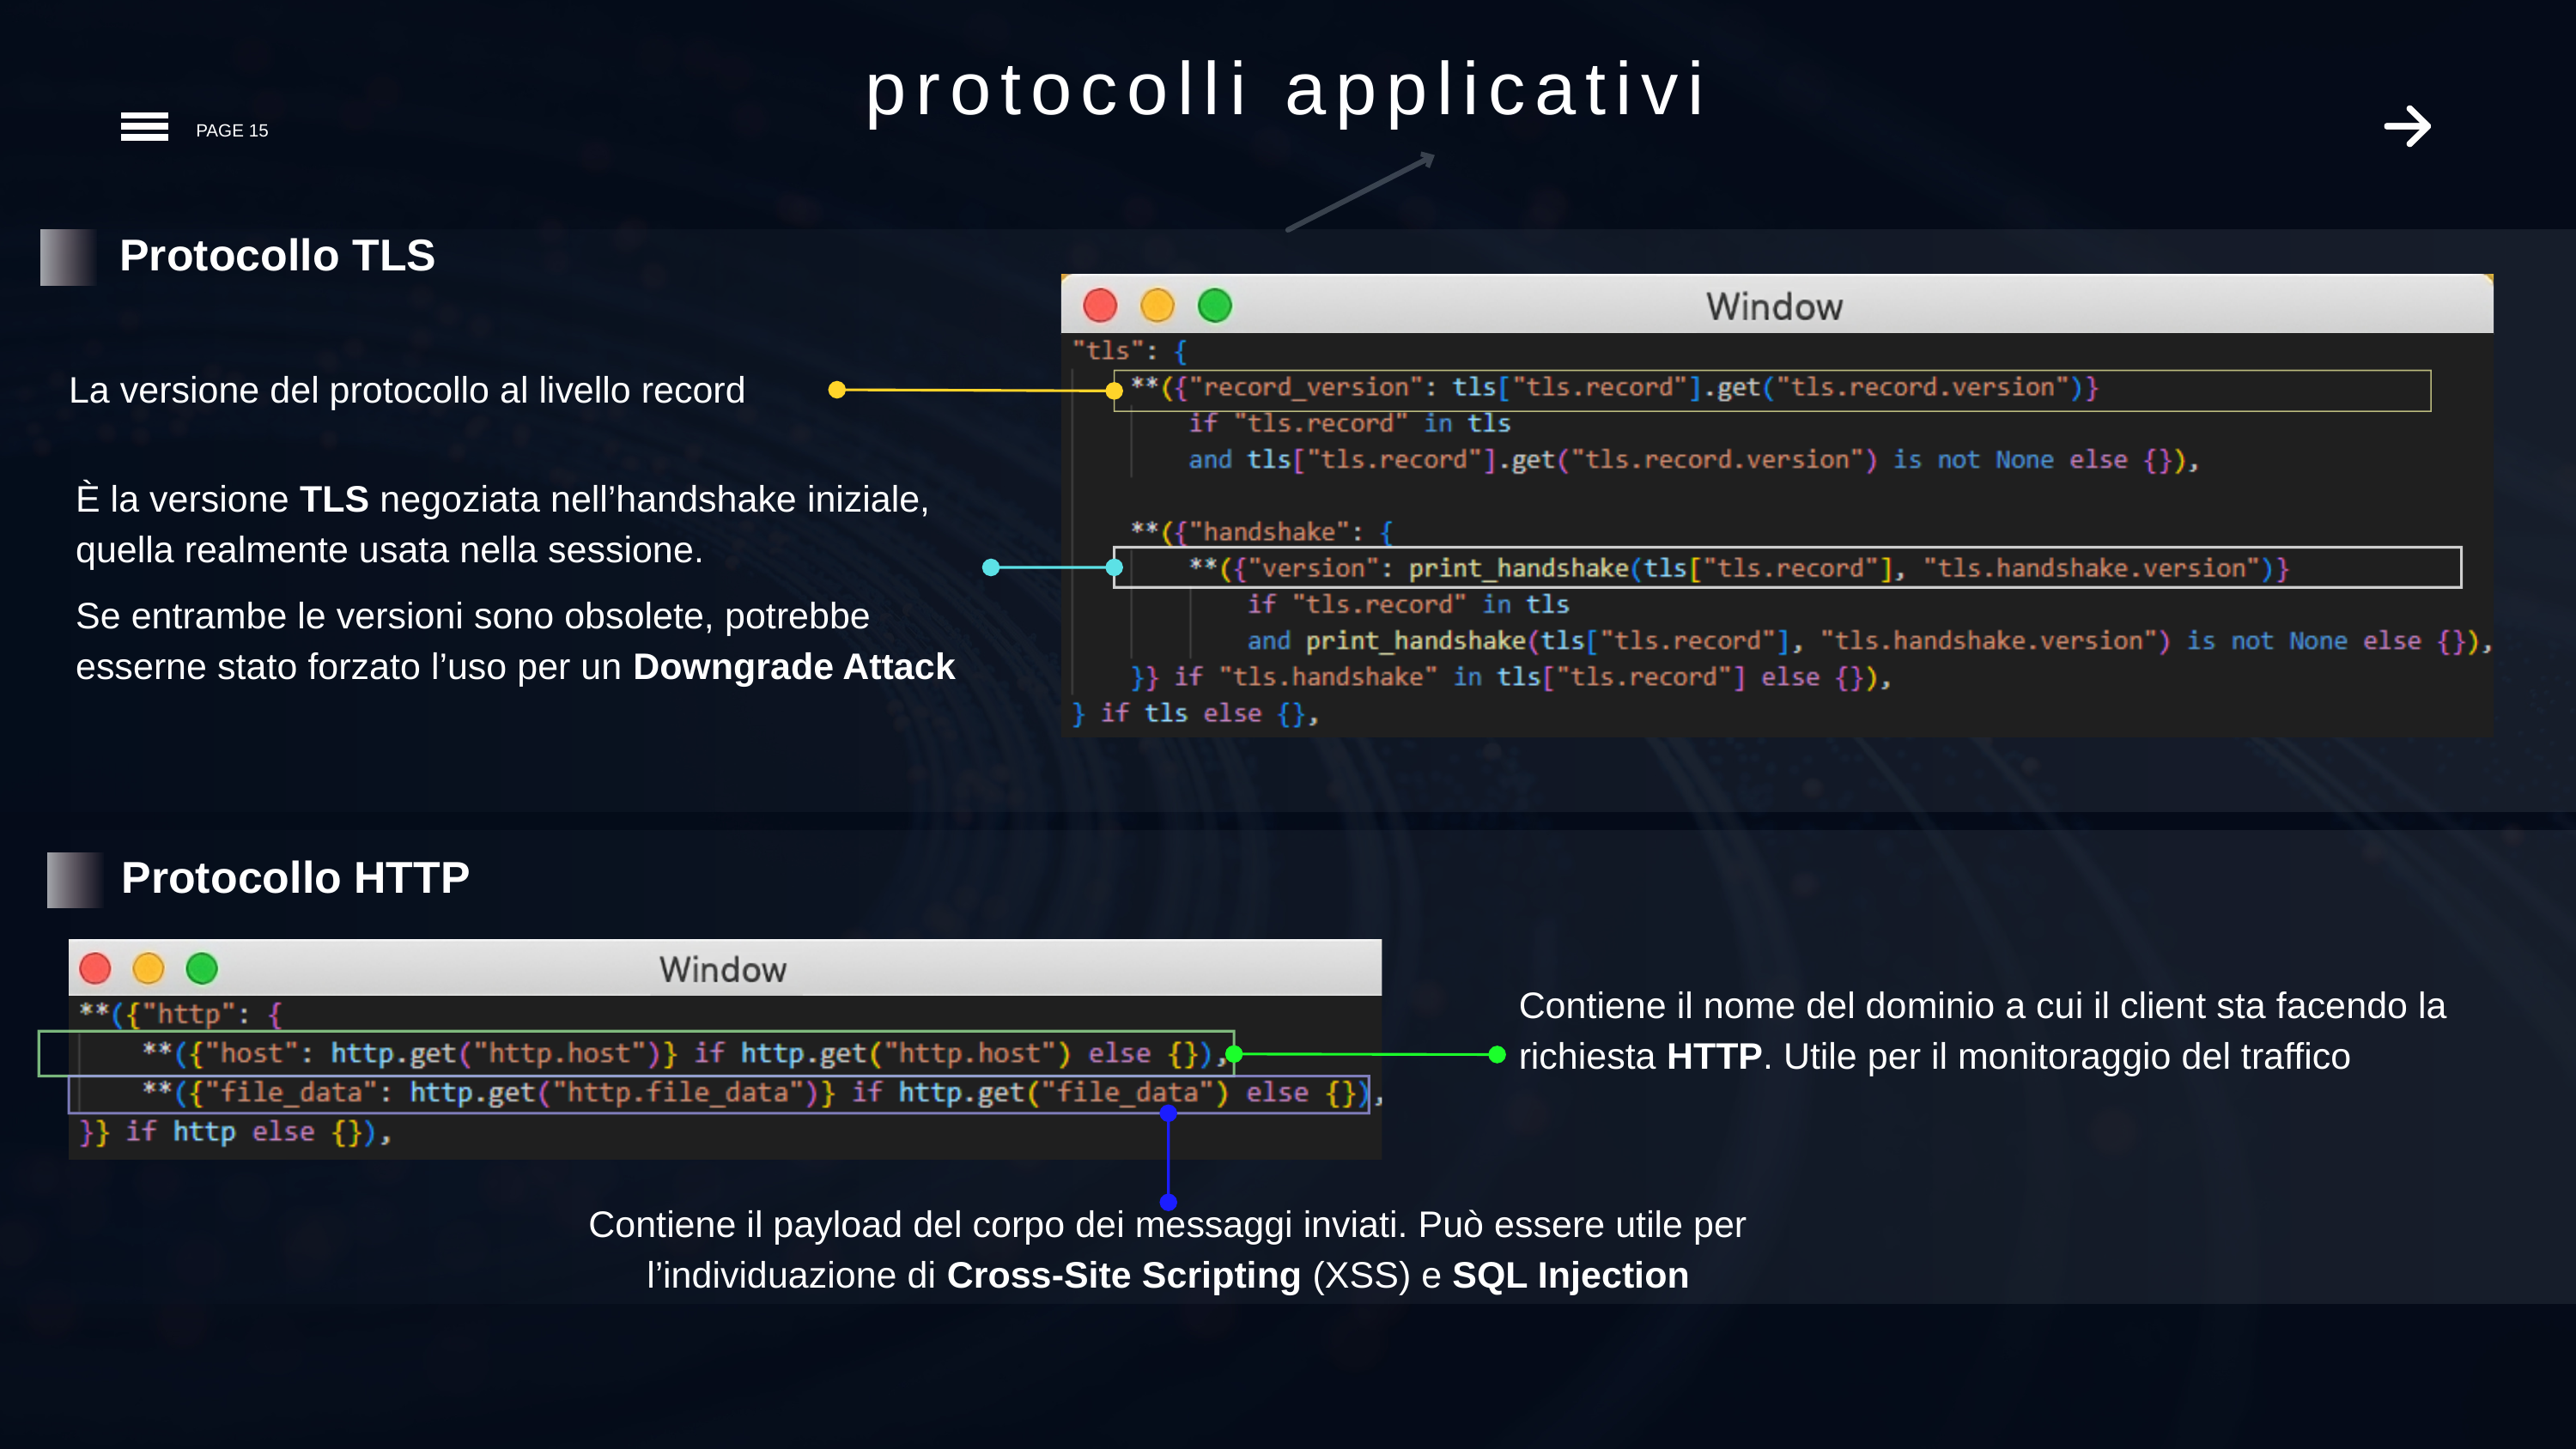

protocolli applicativi

PAGE 15

Protocollo TLS

La versione del protocollo al livello record

È la versione TLS negoziata nell’handshake iniziale, quella realmente usata nella sessione.

Se entrambe le versioni sono obsolete, potrebbe esserne stato forzato l’uso per un Downgrade Attack

Protocollo HTTP

Contiene il nome del dominio a cui il client sta facendo la richiesta HTTP. Utile per il monitoraggio del traffico

Contiene il payload del corpo dei messaggi inviati. Può essere utile per l’individuazione di Cross-Site Scripting (XSS) e SQL Injection